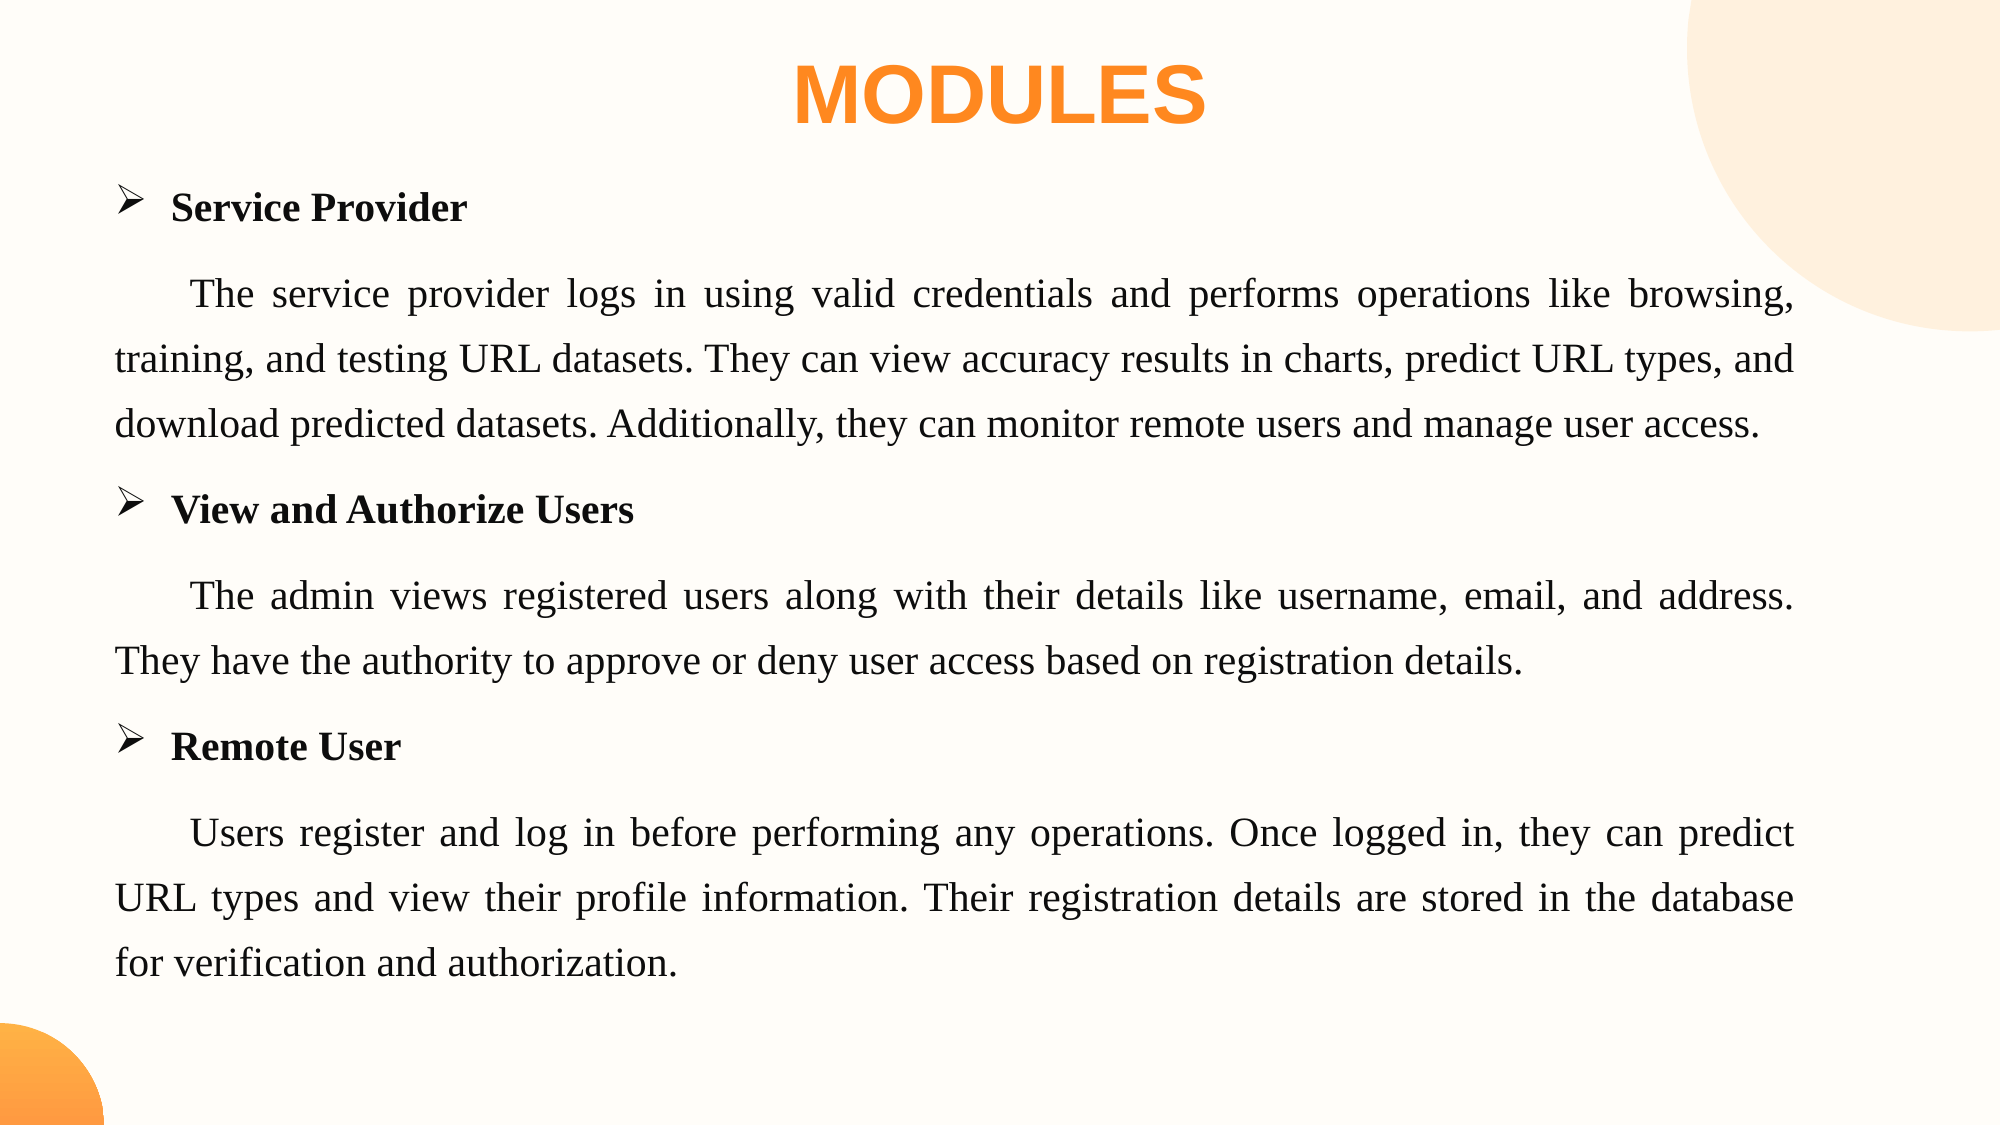

MODULES
Service Provider
The service provider logs in using valid credentials and performs operations like browsing, training, and testing URL datasets. They can view accuracy results in charts, predict URL types, and download predicted datasets. Additionally, they can monitor remote users and manage user access.
View and Authorize Users
The admin views registered users along with their details like username, email, and address. They have the authority to approve or deny user access based on registration details.
Remote User
Users register and log in before performing any operations. Once logged in, they can predict URL types and view their profile information. Their registration details are stored in the database for verification and authorization.